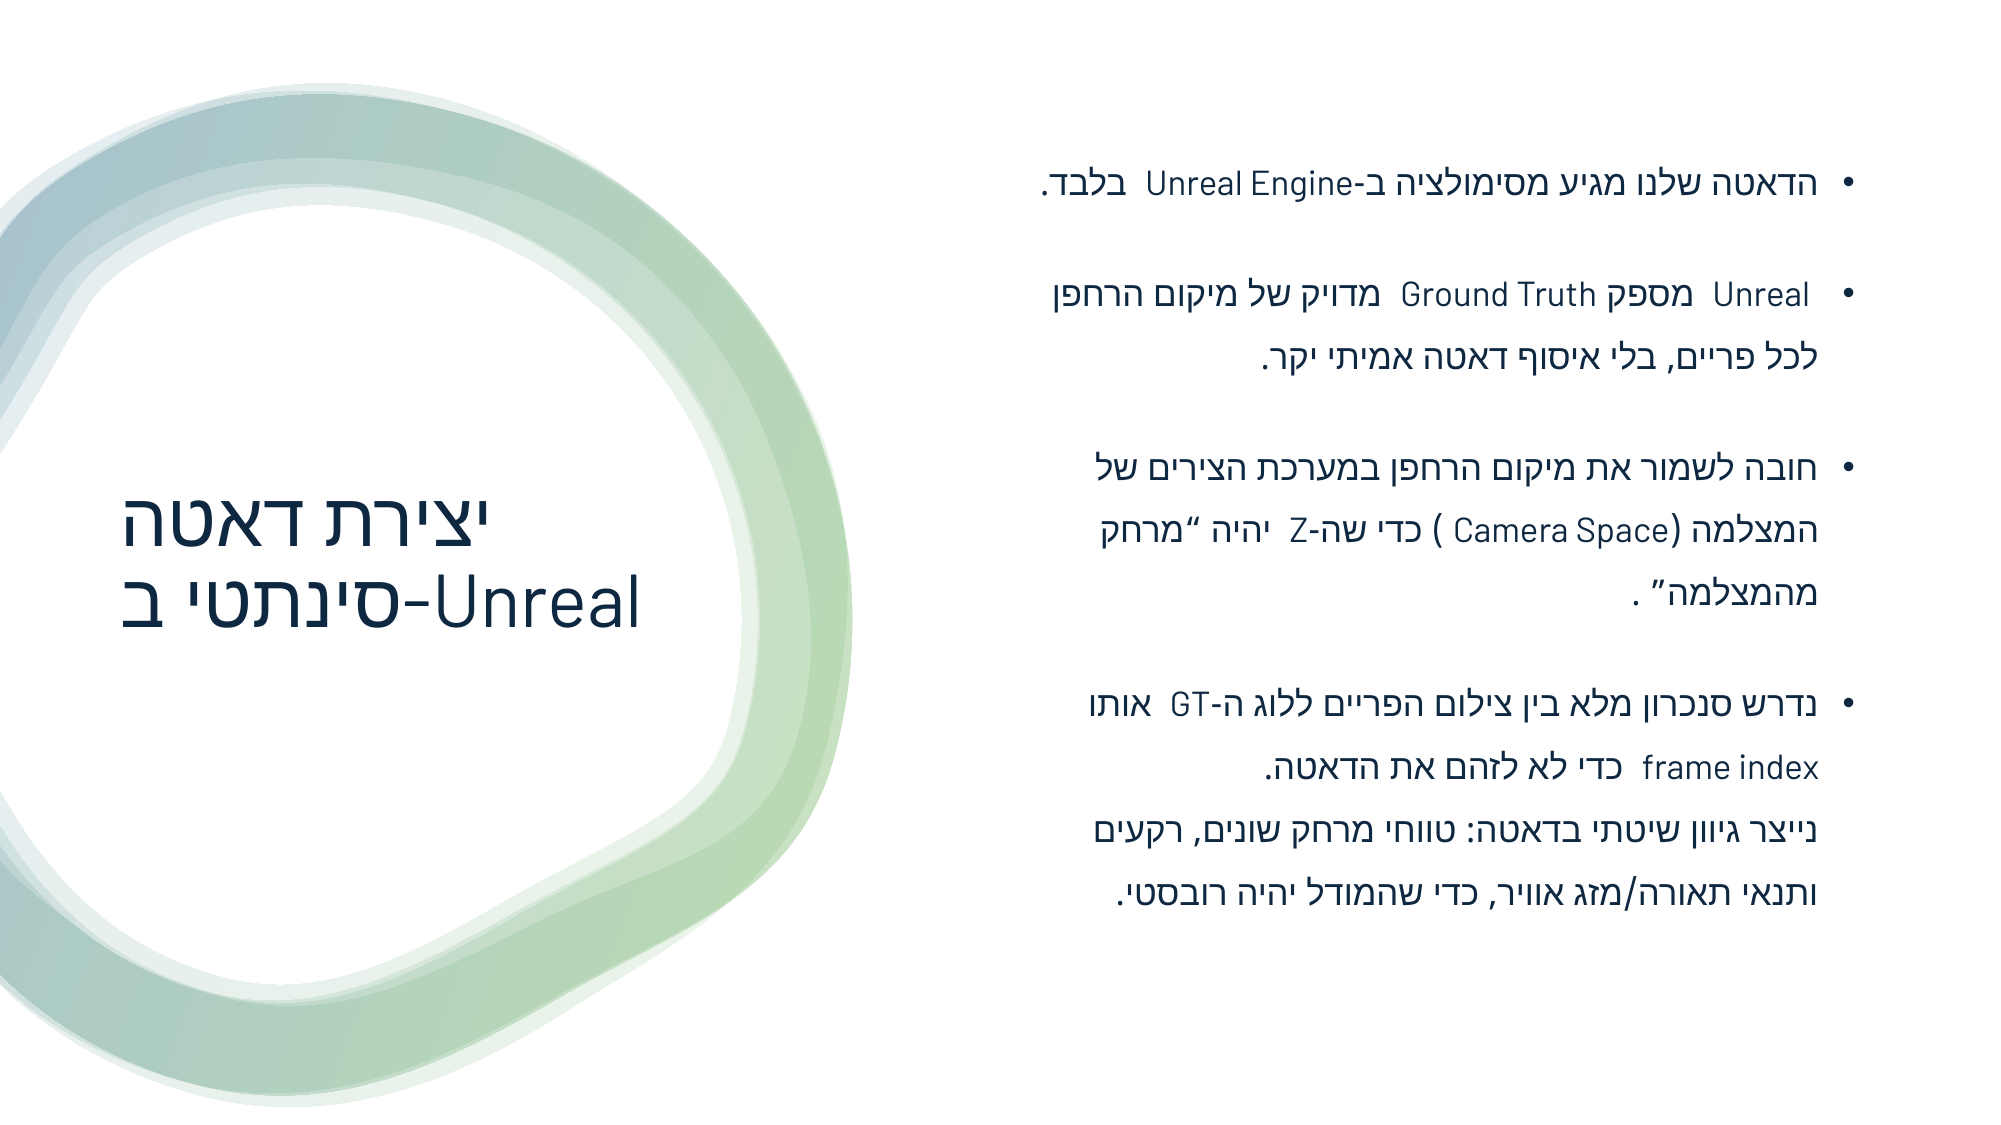

הדאטה שלנו מגיע מסימולציה ב-Unreal Engine  בלבד.
 Unreal  מספק Ground Truth  מדויק של מיקום הרחפן לכל פריים, בלי איסוף דאטה אמיתי יקר.
חובה לשמור את מיקום הרחפן במערכת הצירים של המצלמה (Camera Space ) כדי שה-Z  יהיה “מרחק מהמצלמה” .
נדרש סנכרון מלא בין צילום הפריים ללוג ה-GT  אותו frame index  כדי לא לזהם את הדאטה.
נייצר גיוון שיטתי בדאטה: טווחי מרחק שונים, רקעים ותנאי תאורה/מזג אוויר, כדי שהמודל יהיה רובסטי.
# יצירת דאטה סינתטי ב-Unreal